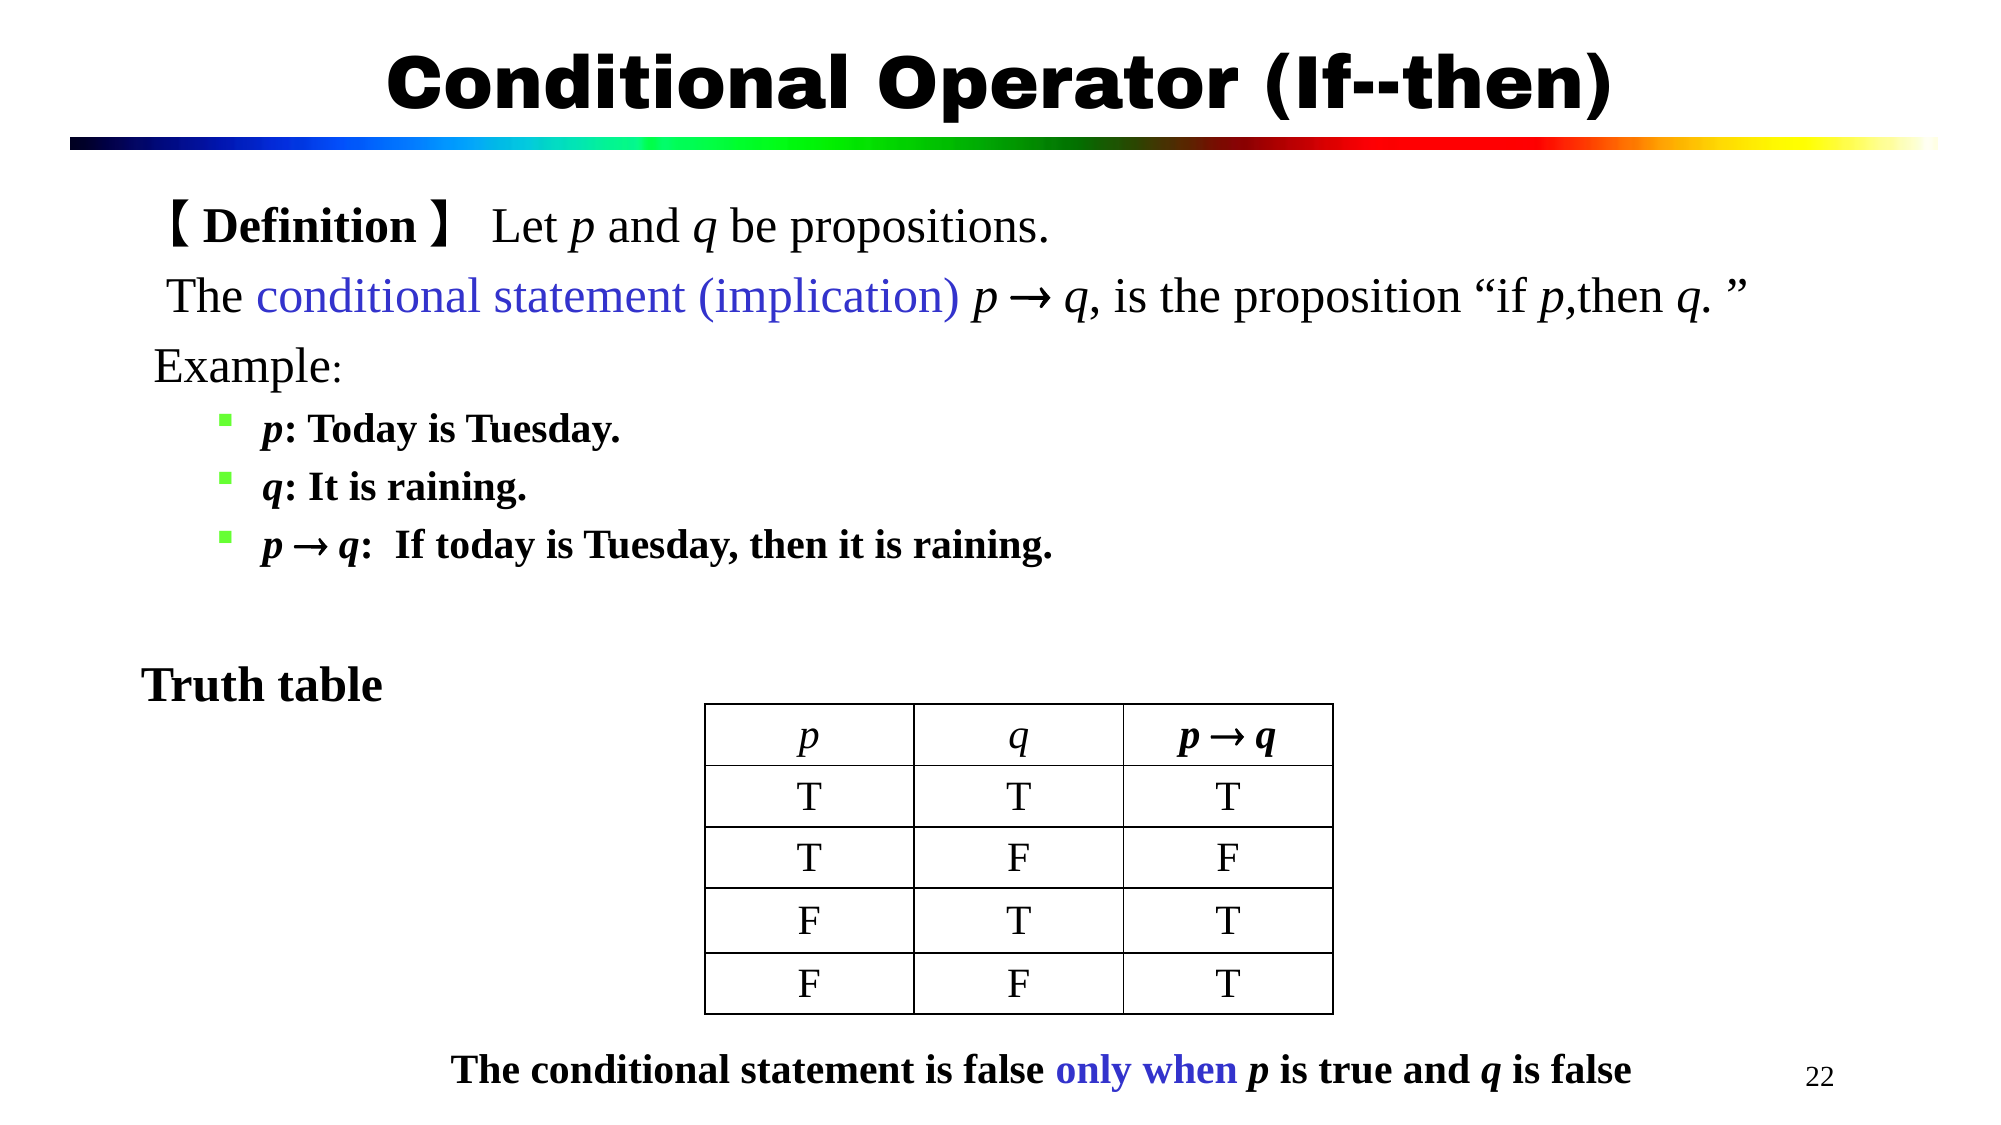

# Conditional Operator (If--then)
【Definition】Let p and q be propositions.
  The conditional statement (implication) p → q, is the proposition “if p,then q. ”
 Example:
p: Today is Tuesday.
q: It is raining.
p → q:  If today is Tuesday, then it is raining.

Truth table

The conditional statement is false only when p is true and q is false

| p | q | p → q |
| --- | --- | --- |
| T | T | T |
| T | F | F |
| F | T | T |
| F | F | T |
22